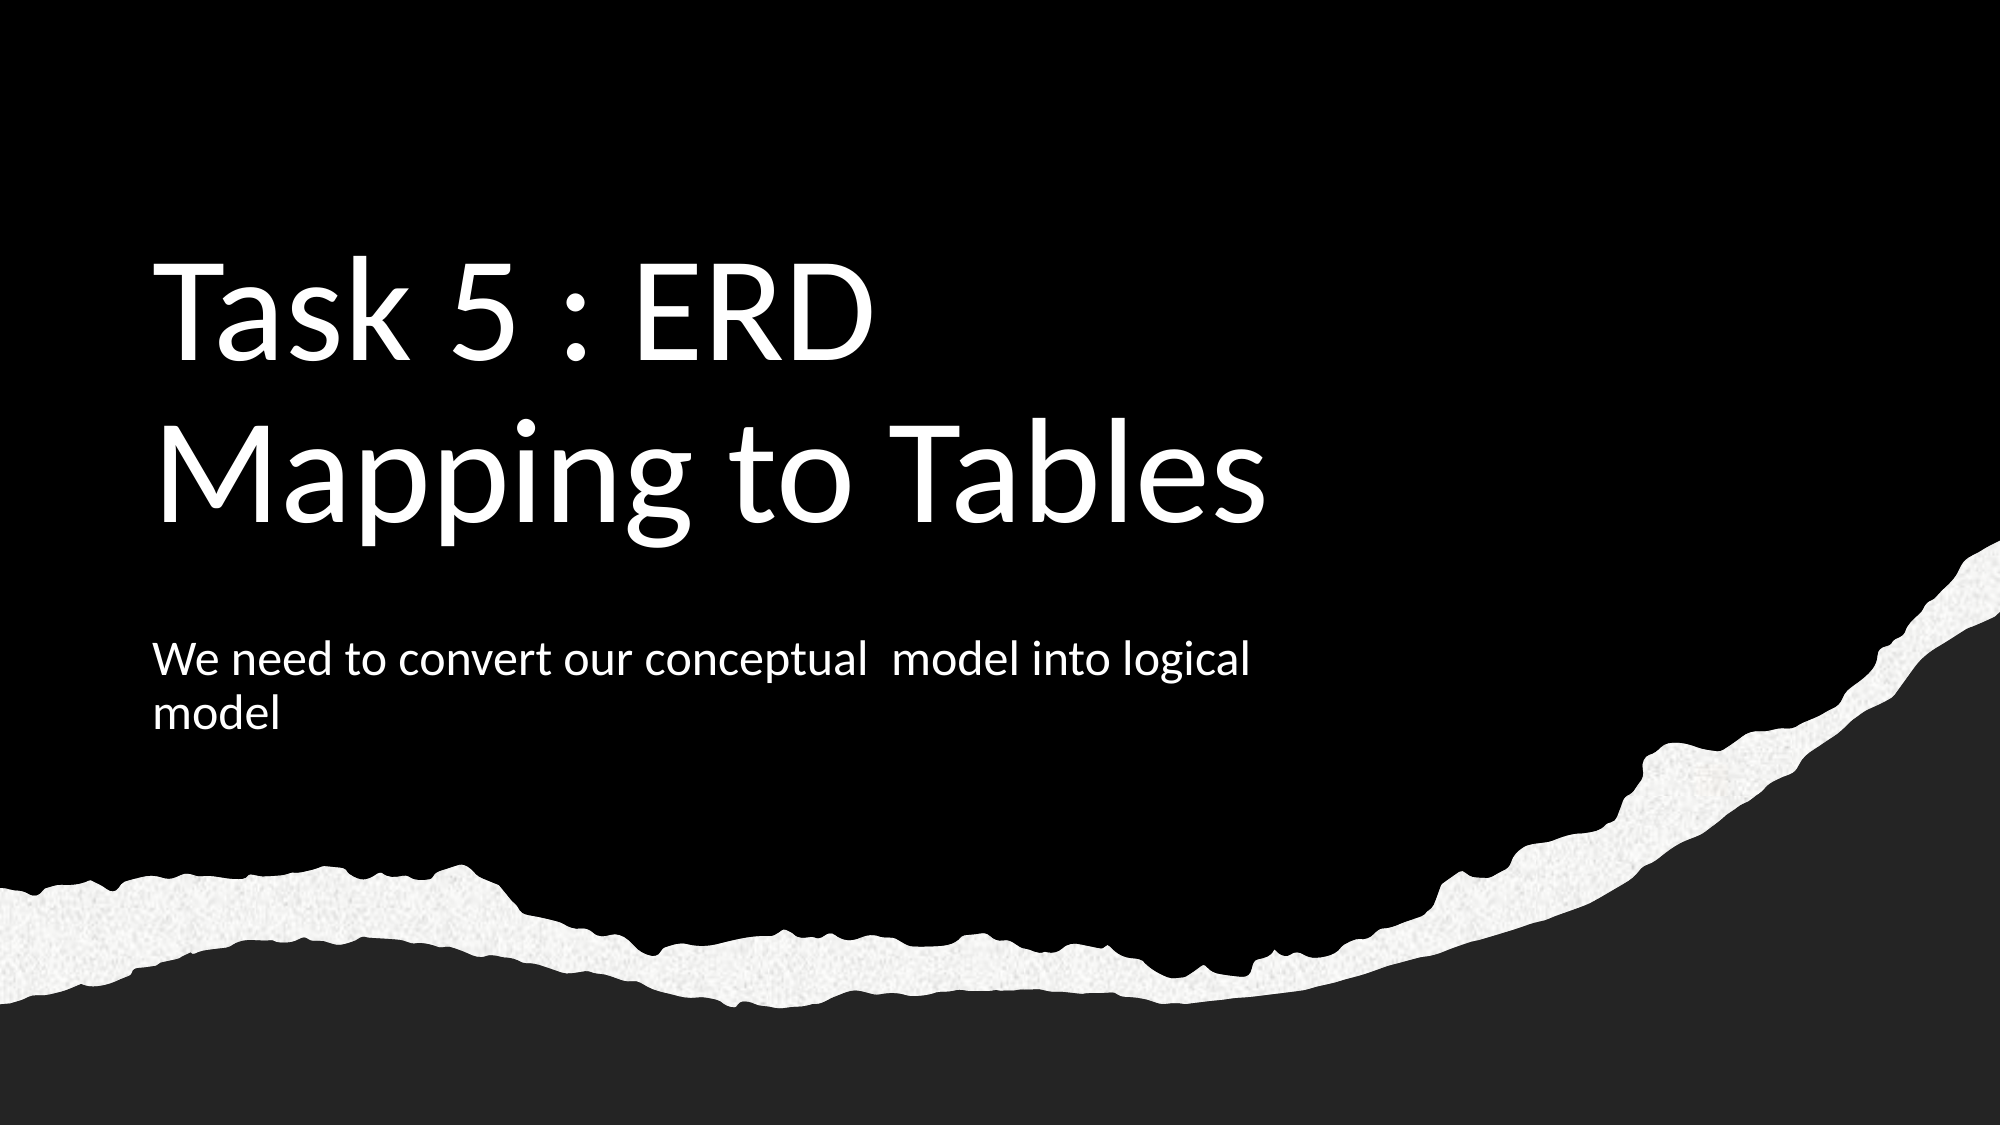

# Task 5 : ERD Mapping to Tables

We need to convert our conceptual  model into logical model